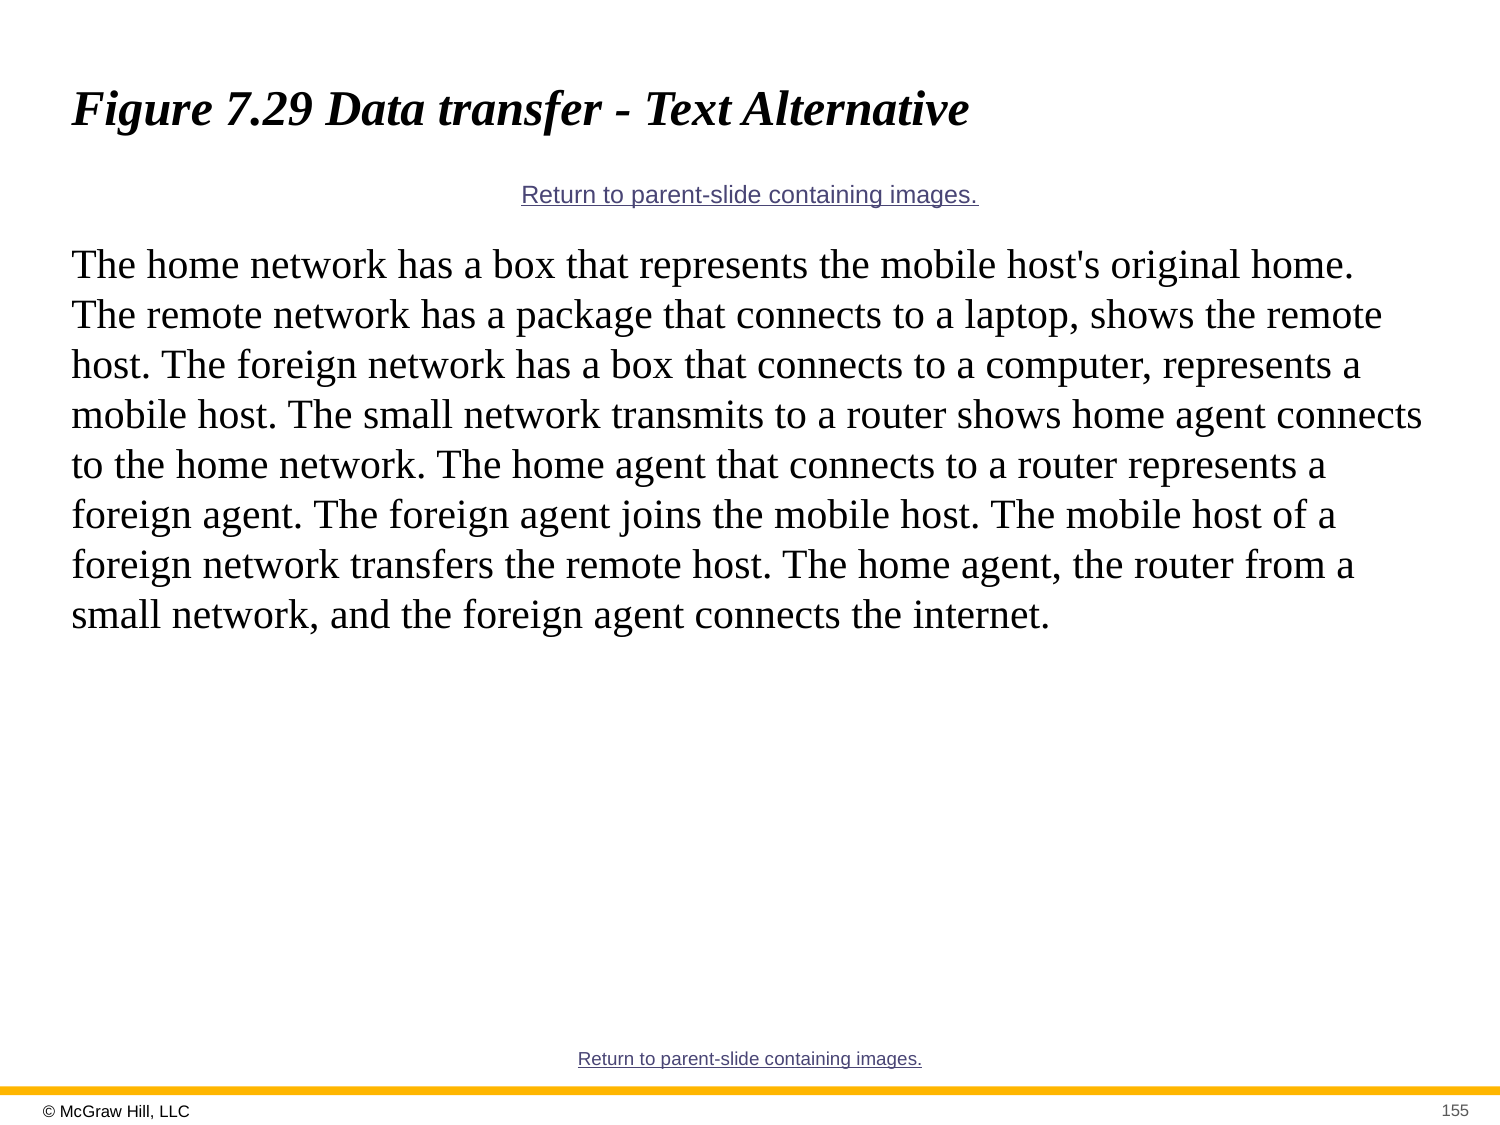

# Figure 7.29 Data transfer - Text Alternative
Return to parent-slide containing images.
The home network has a box that represents the mobile host's original home. The remote network has a package that connects to a laptop, shows the remote host. The foreign network has a box that connects to a computer, represents a mobile host. The small network transmits to a router shows home agent connects to the home network. The home agent that connects to a router represents a foreign agent. The foreign agent joins the mobile host. The mobile host of a foreign network transfers the remote host. The home agent, the router from a small network, and the foreign agent connects the internet.
Return to parent-slide containing images.
155